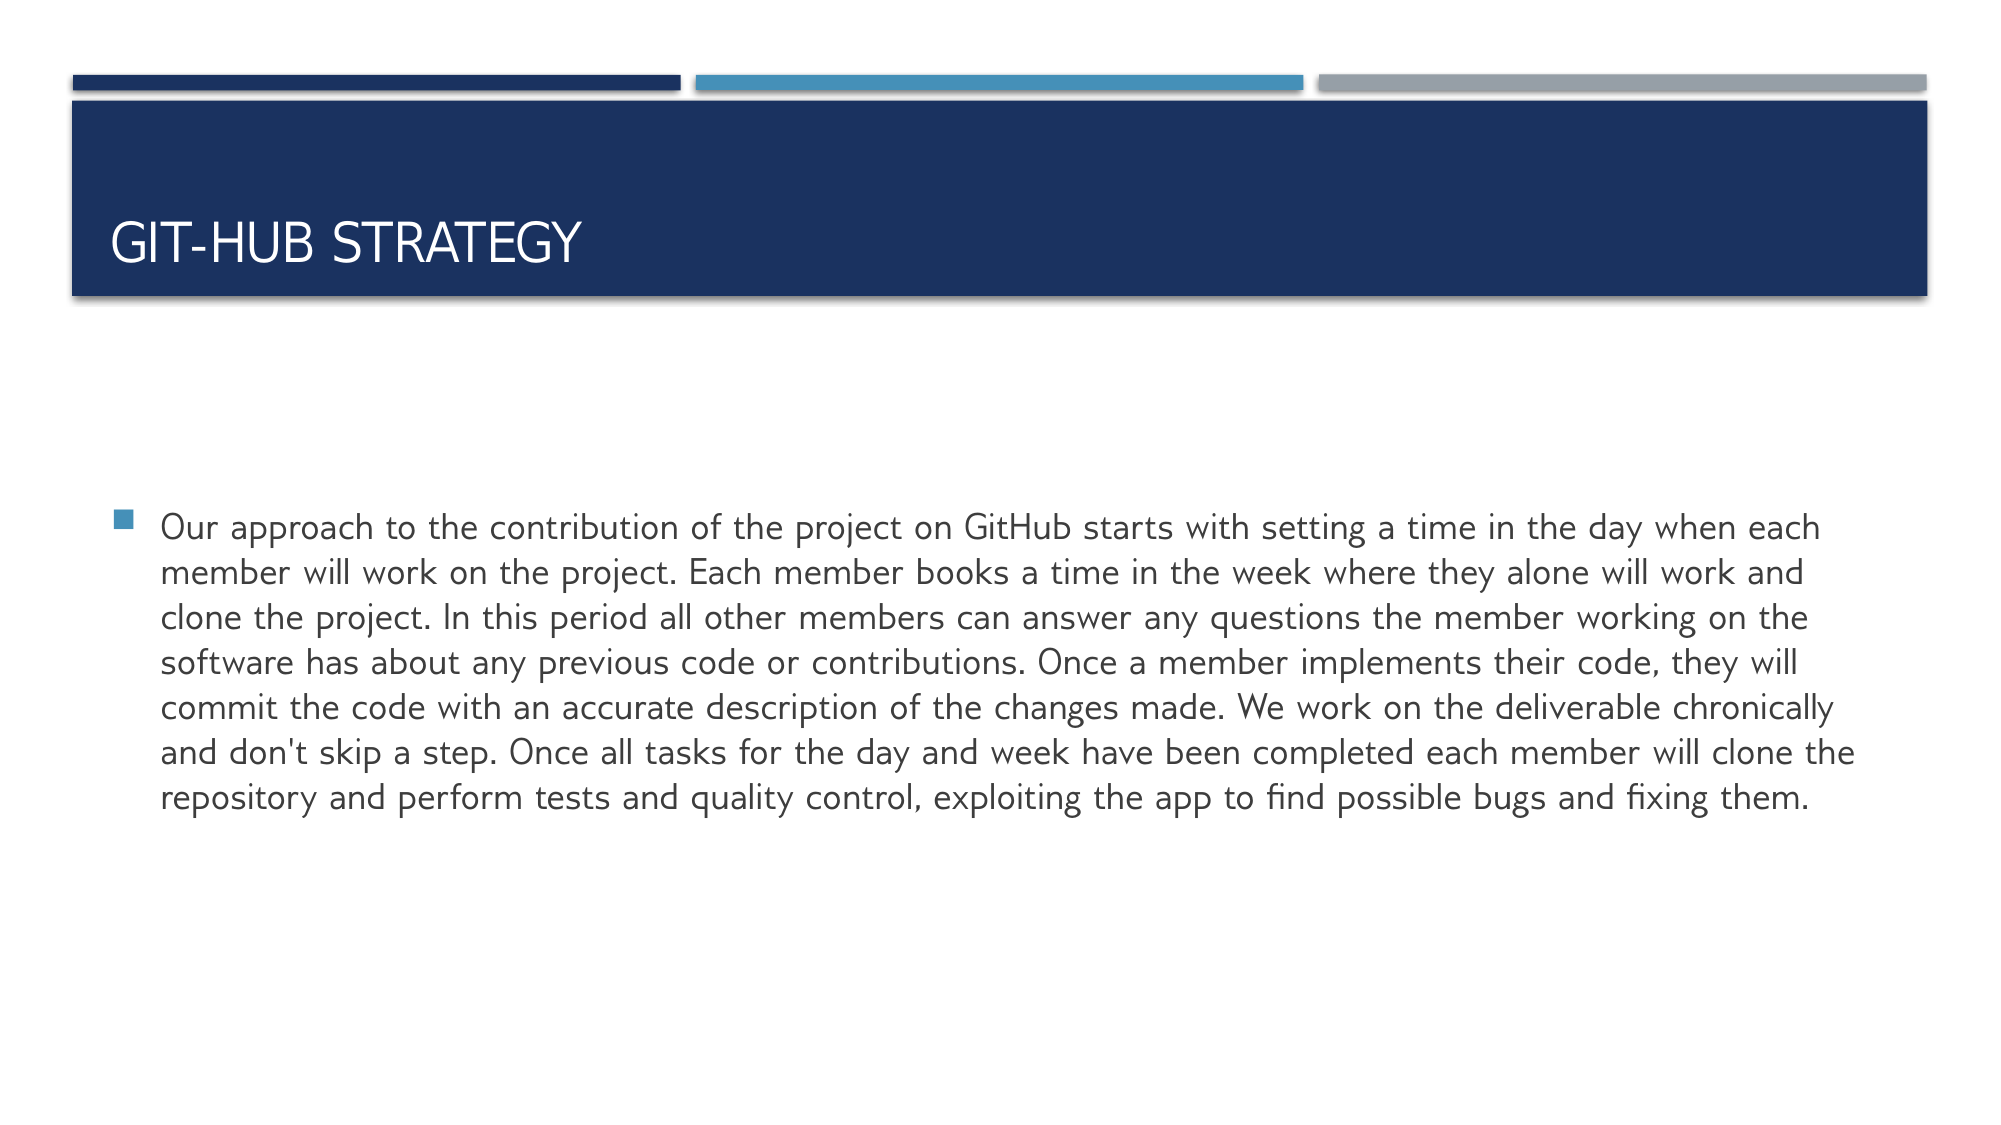

# Git-hub strategy
Our approach to the contribution of the project on GitHub starts with setting a time in the day when each member will work on the project. Each member books a time in the week where they alone will work and clone the project. In this period all other members can answer any questions the member working on the software has about any previous code or contributions. Once a member implements their code, they will commit the code with an accurate description of the changes made. We work on the deliverable chronically and don't skip a step. Once all tasks for the day and week have been completed each member will clone the repository and perform tests and quality control, exploiting the app to find possible bugs and fixing them.